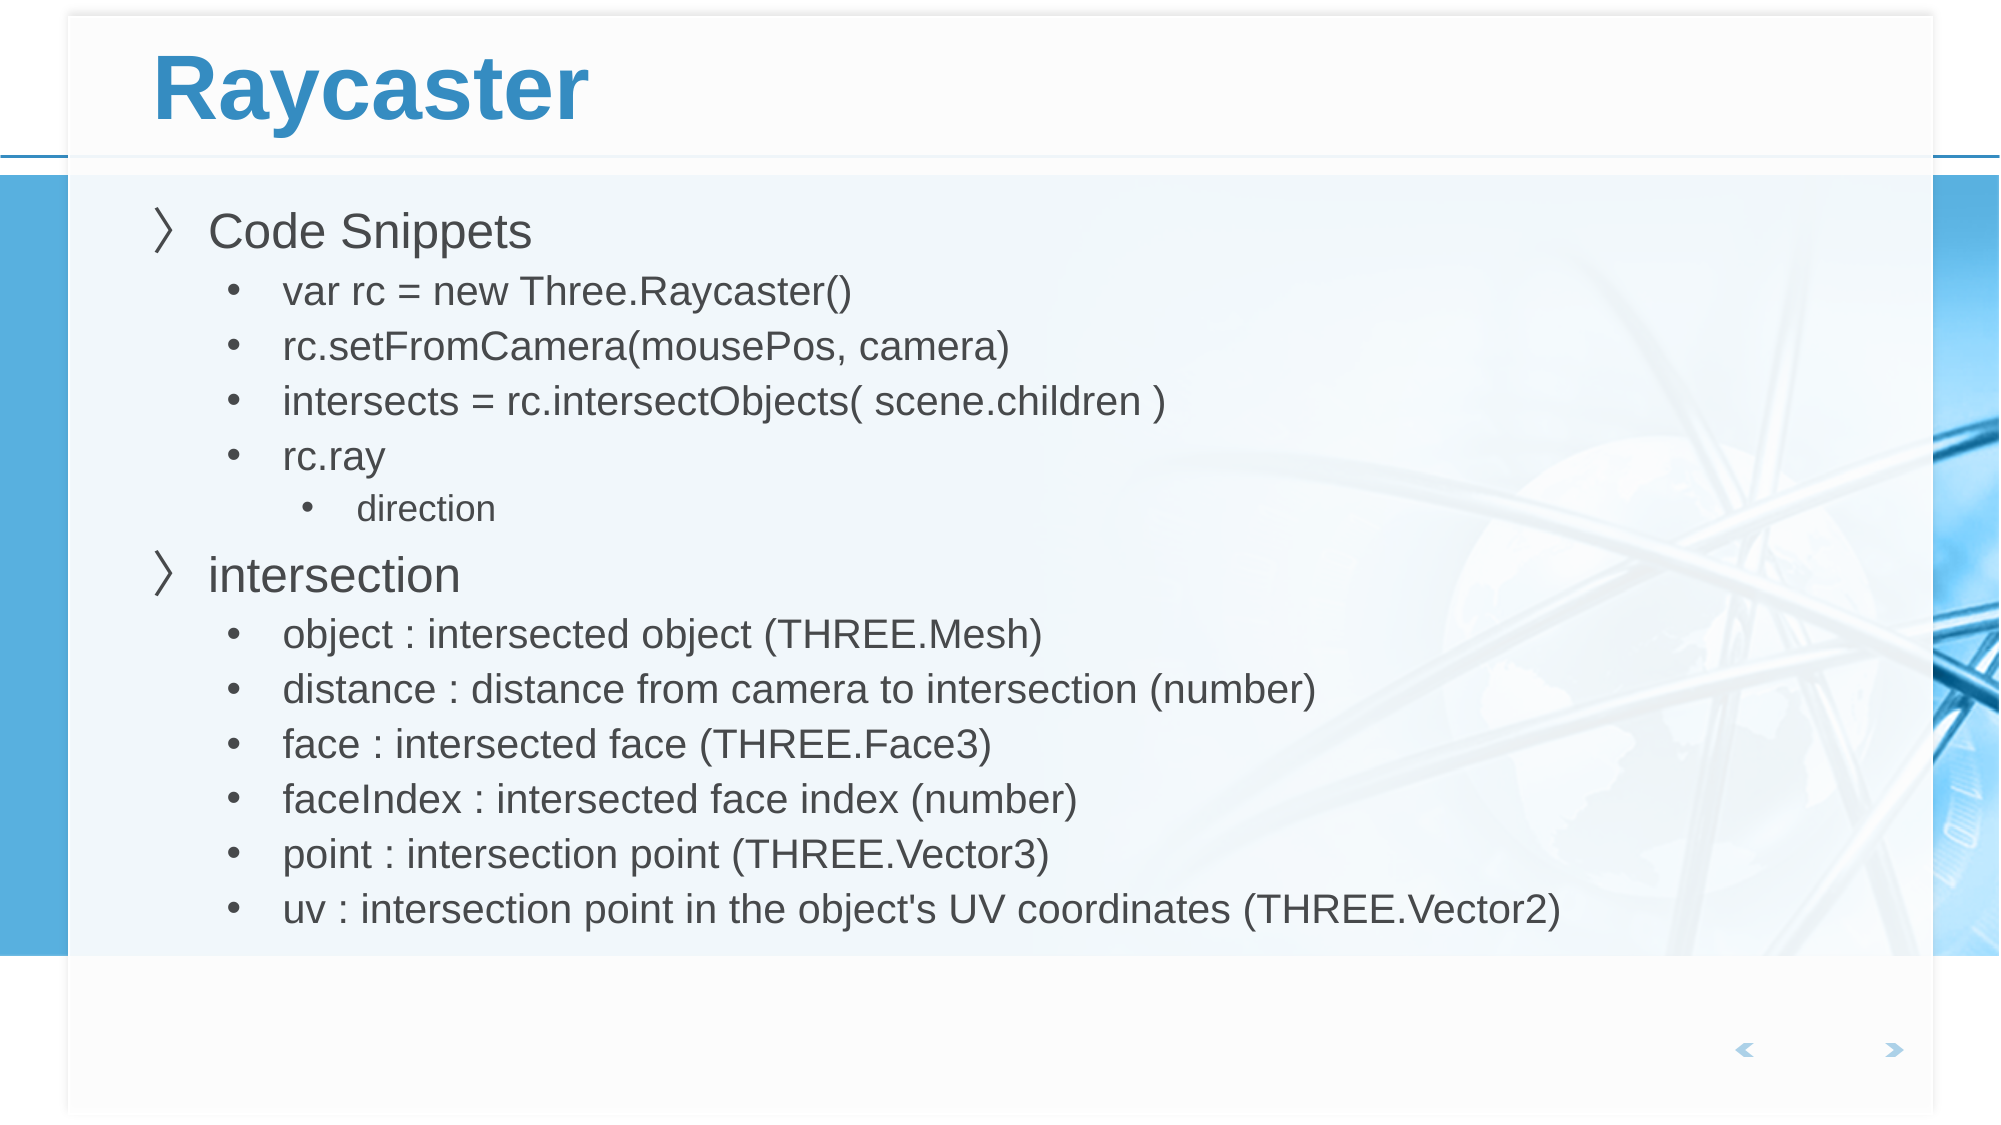

# Raycaster
Code Snippets
var rc = new Three.Raycaster()
rc.setFromCamera(mousePos, camera)
intersects = rc.intersectObjects( scene.children )
rc.ray
direction
intersection
object : intersected object (THREE.Mesh)
distance : distance from camera to intersection (number)
face : intersected face (THREE.Face3)
faceIndex : intersected face index (number)
point : intersection point (THREE.Vector3)
uv : intersection point in the object's UV coordinates (THREE.Vector2)